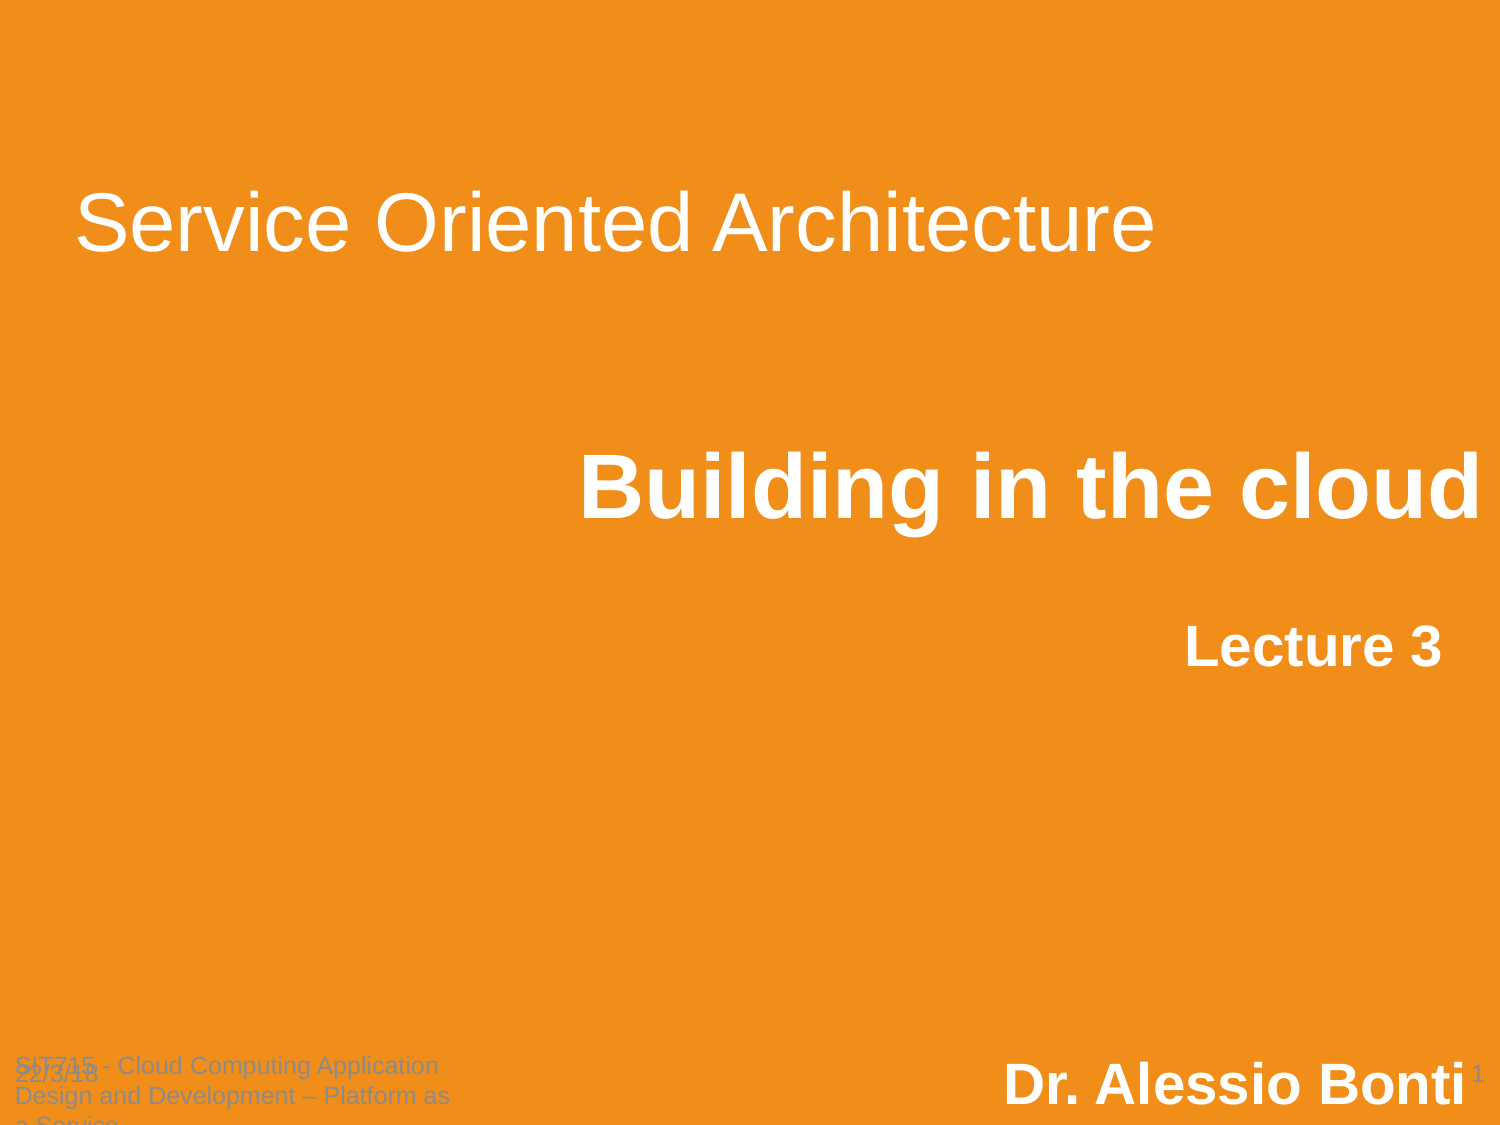

# Building in the cloud
22/3/18
SIT715 - Cloud Computing Application Design and Development – Platform as a Service
1